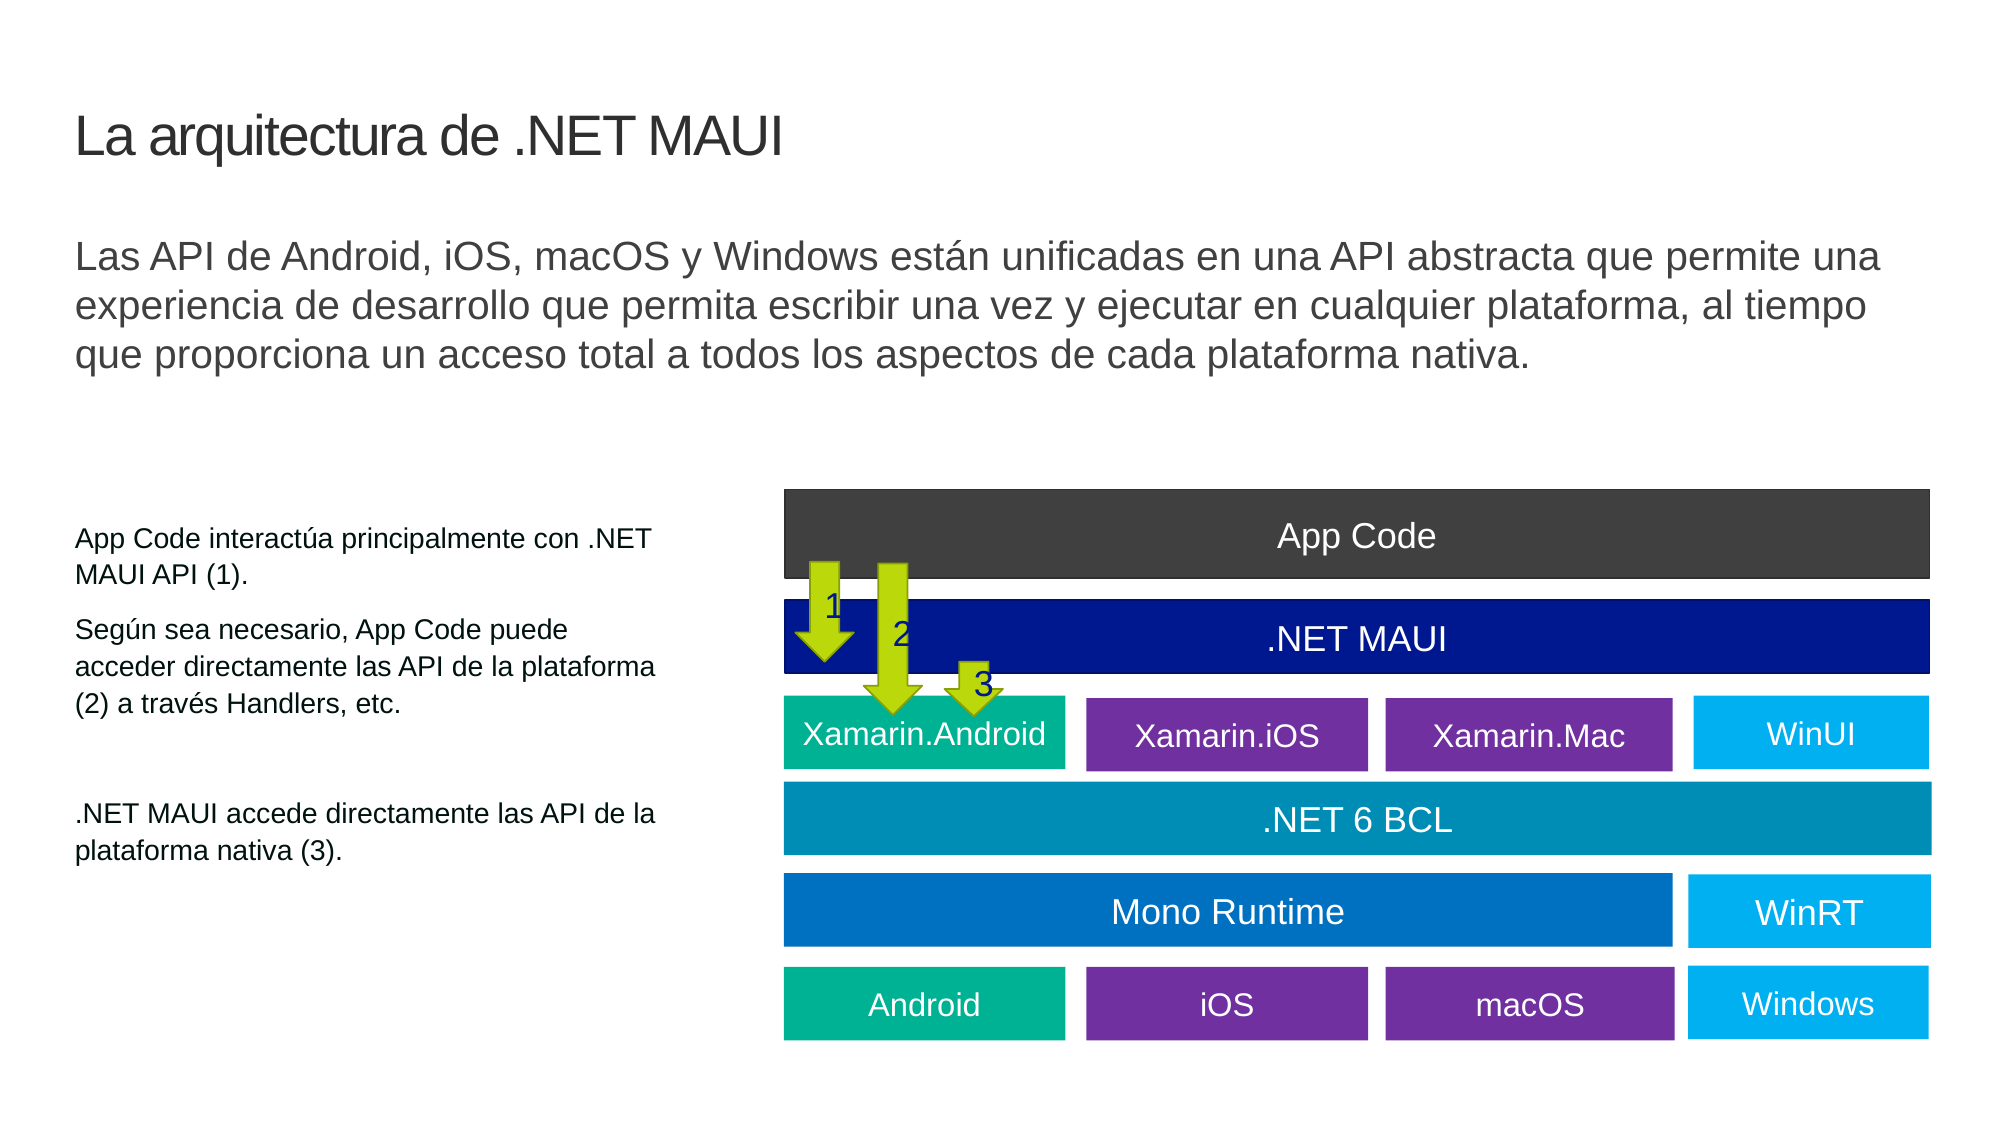

# La arquitectura de .NET MAUI
Las API de Android, iOS, macOS y Windows están unificadas en una API abstracta que permite una experiencia de desarrollo que permita escribir una vez y ejecutar en cualquier plataforma, al tiempo que proporciona un acceso total a todos los aspectos de cada plataforma nativa.
App Code

App Code interactúa principalmente con .NET MAUI API (1).
Según sea necesario, App Code puede acceder directamente las API de la plataforma (2) a través Handlers, etc.

.NET MAUI accede directamente las API de la plataforma nativa (3).
1
.NET MAUI
2
3
Xamarin.Android
WinUI
Xamarin.iOS
Xamarin.Mac
.NET 6 BCL
Mono Runtime
WinRT
Windows
Android
iOS
macOS